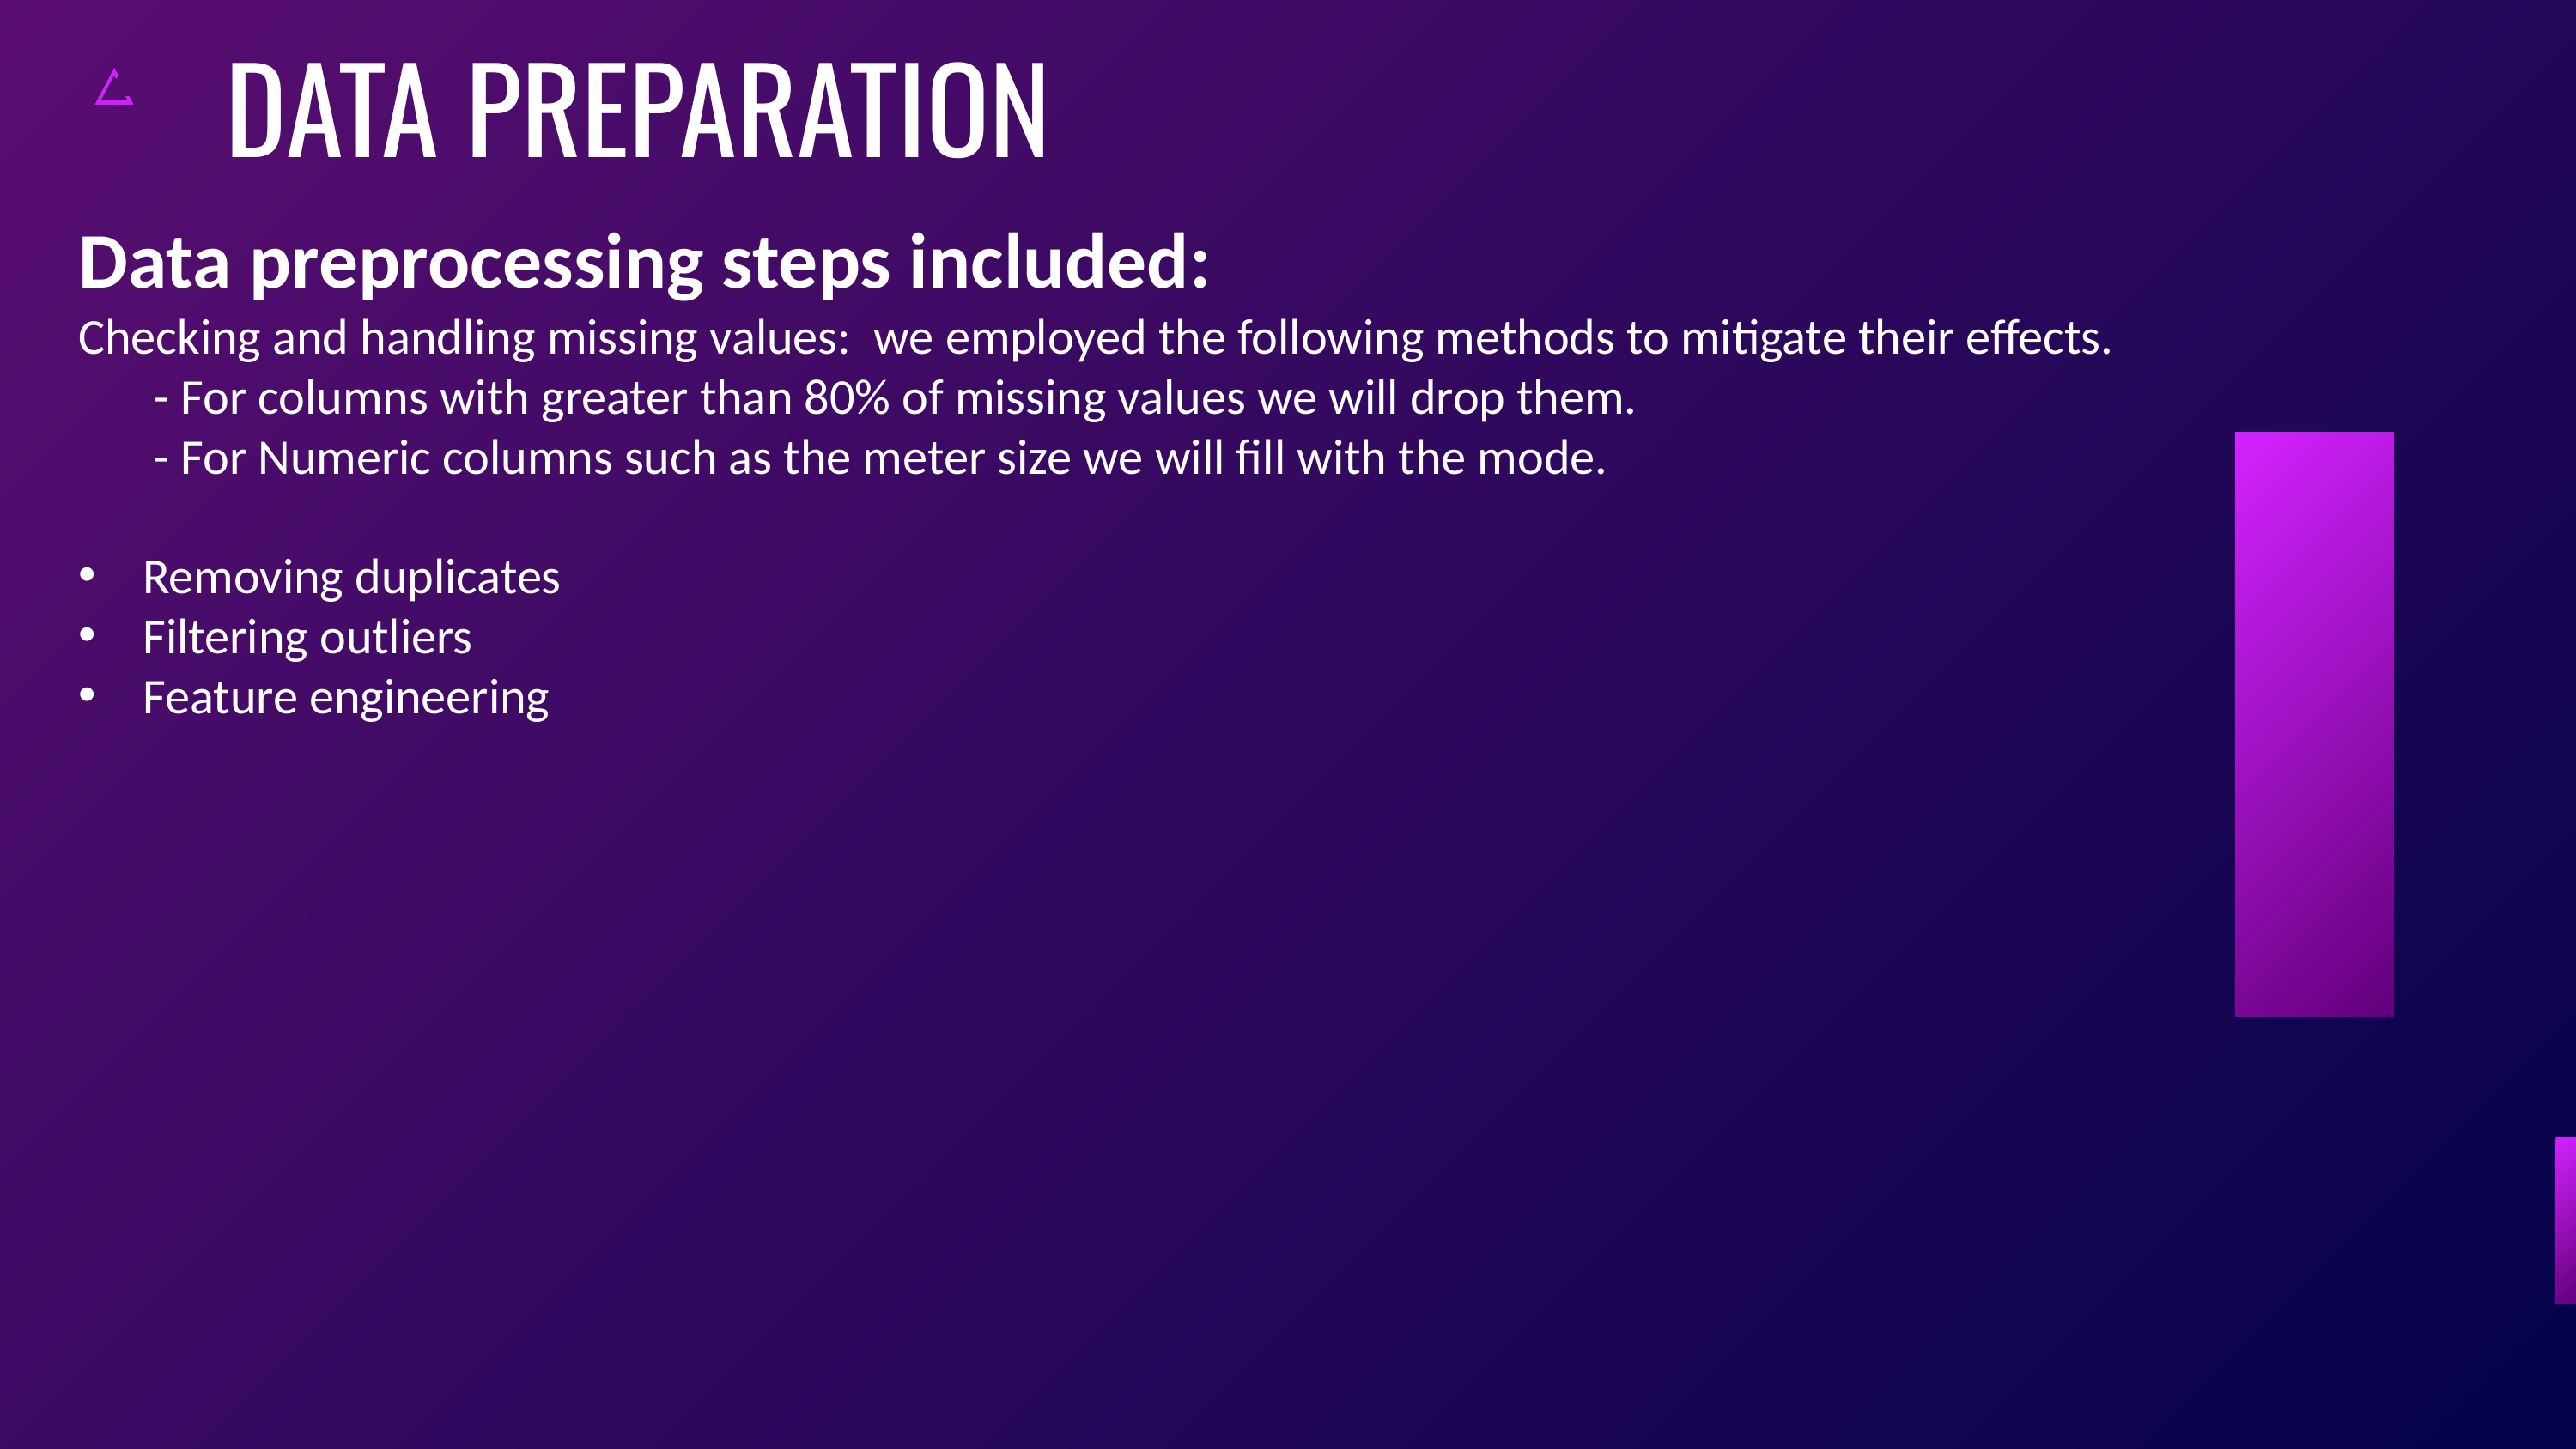

DATA PREPARATION

Data preprocessing steps included:
Checking and handling missing values:  we employed the following methods to mitigate their effects.
 - For columns with greater than 80% of missing values we will drop them.
 - For Numeric columns such as the meter size we will fill with the mode.

Removing duplicates
Filtering outliers
Feature engineering